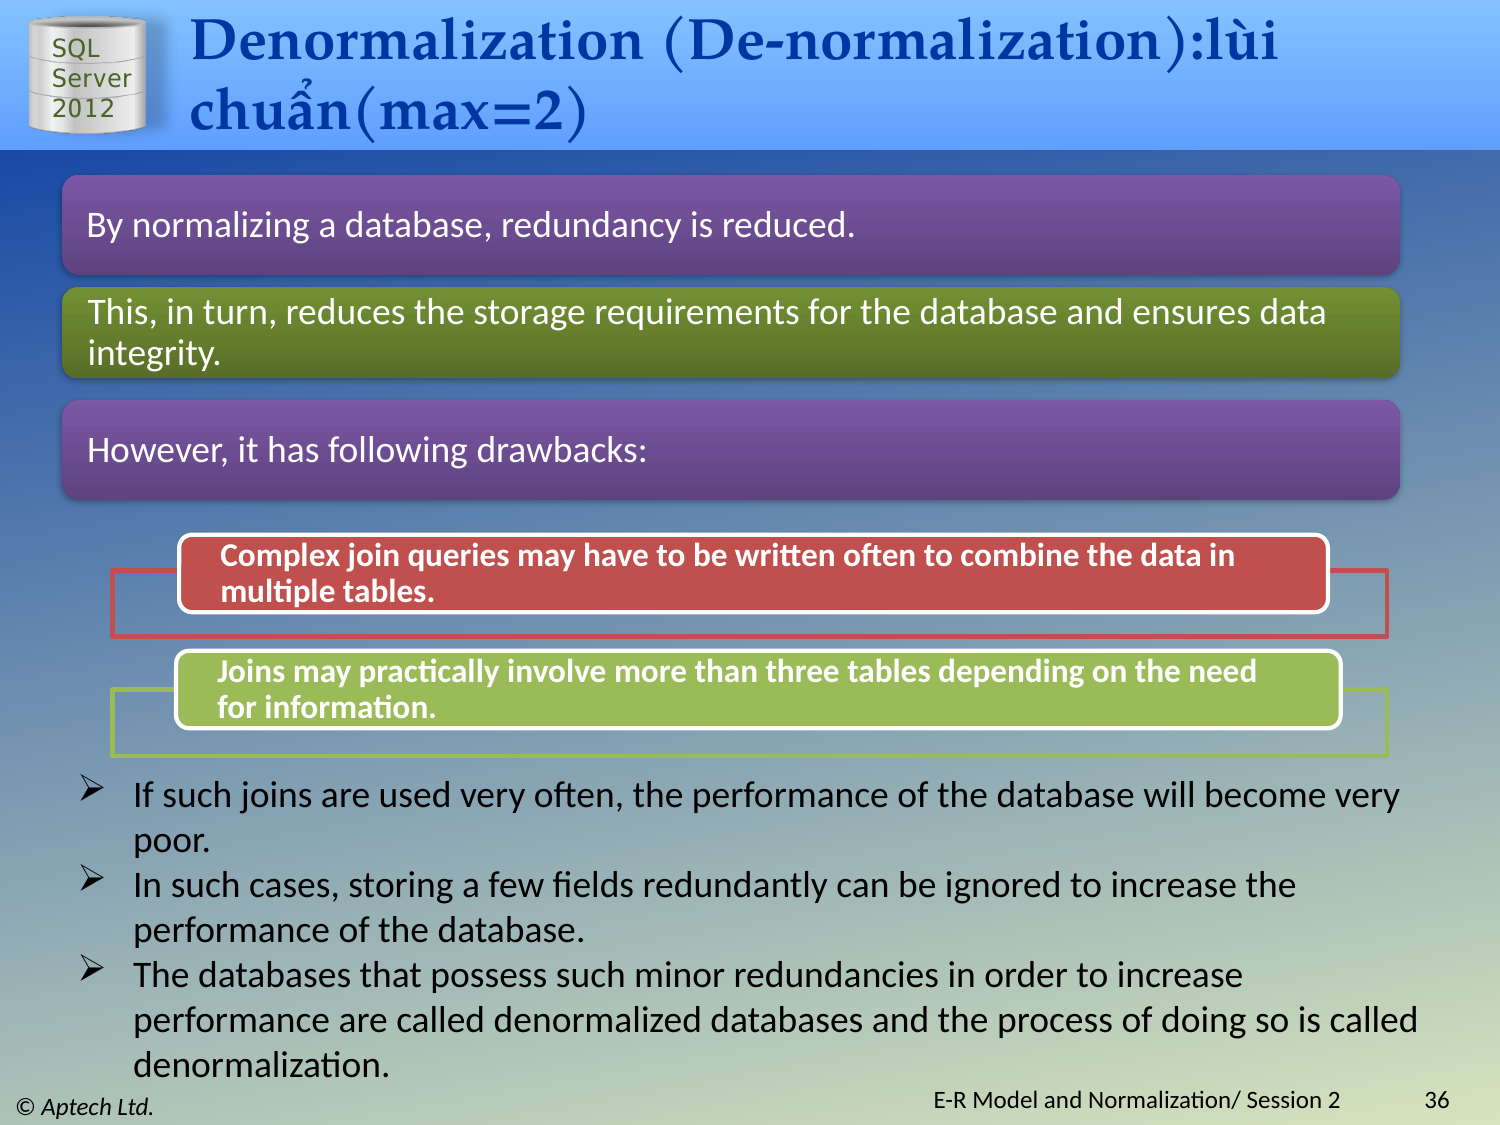

# Denormalization (De-normalization):lùi chuẩn(max=2)

By normalizing a database, redundancy is reduced.
This, in turn, reduces the storage requirements for the database and ensures data integrity.

However, it has following drawbacks:
Complex join queries may have to be written often to combine the data in multiple tables.
Joins may practically involve more than three tables depending on the need for information.
If such joins are used very often, the performance of the database will become very poor.
In such cases, storing a few fields redundantly can be ignored to increase the performance of the database.
The databases that possess such minor redundancies in order to increase performance are called denormalized databases and the process of doing so is called denormalization.
E-R Model and Normalization/ Session 2
36